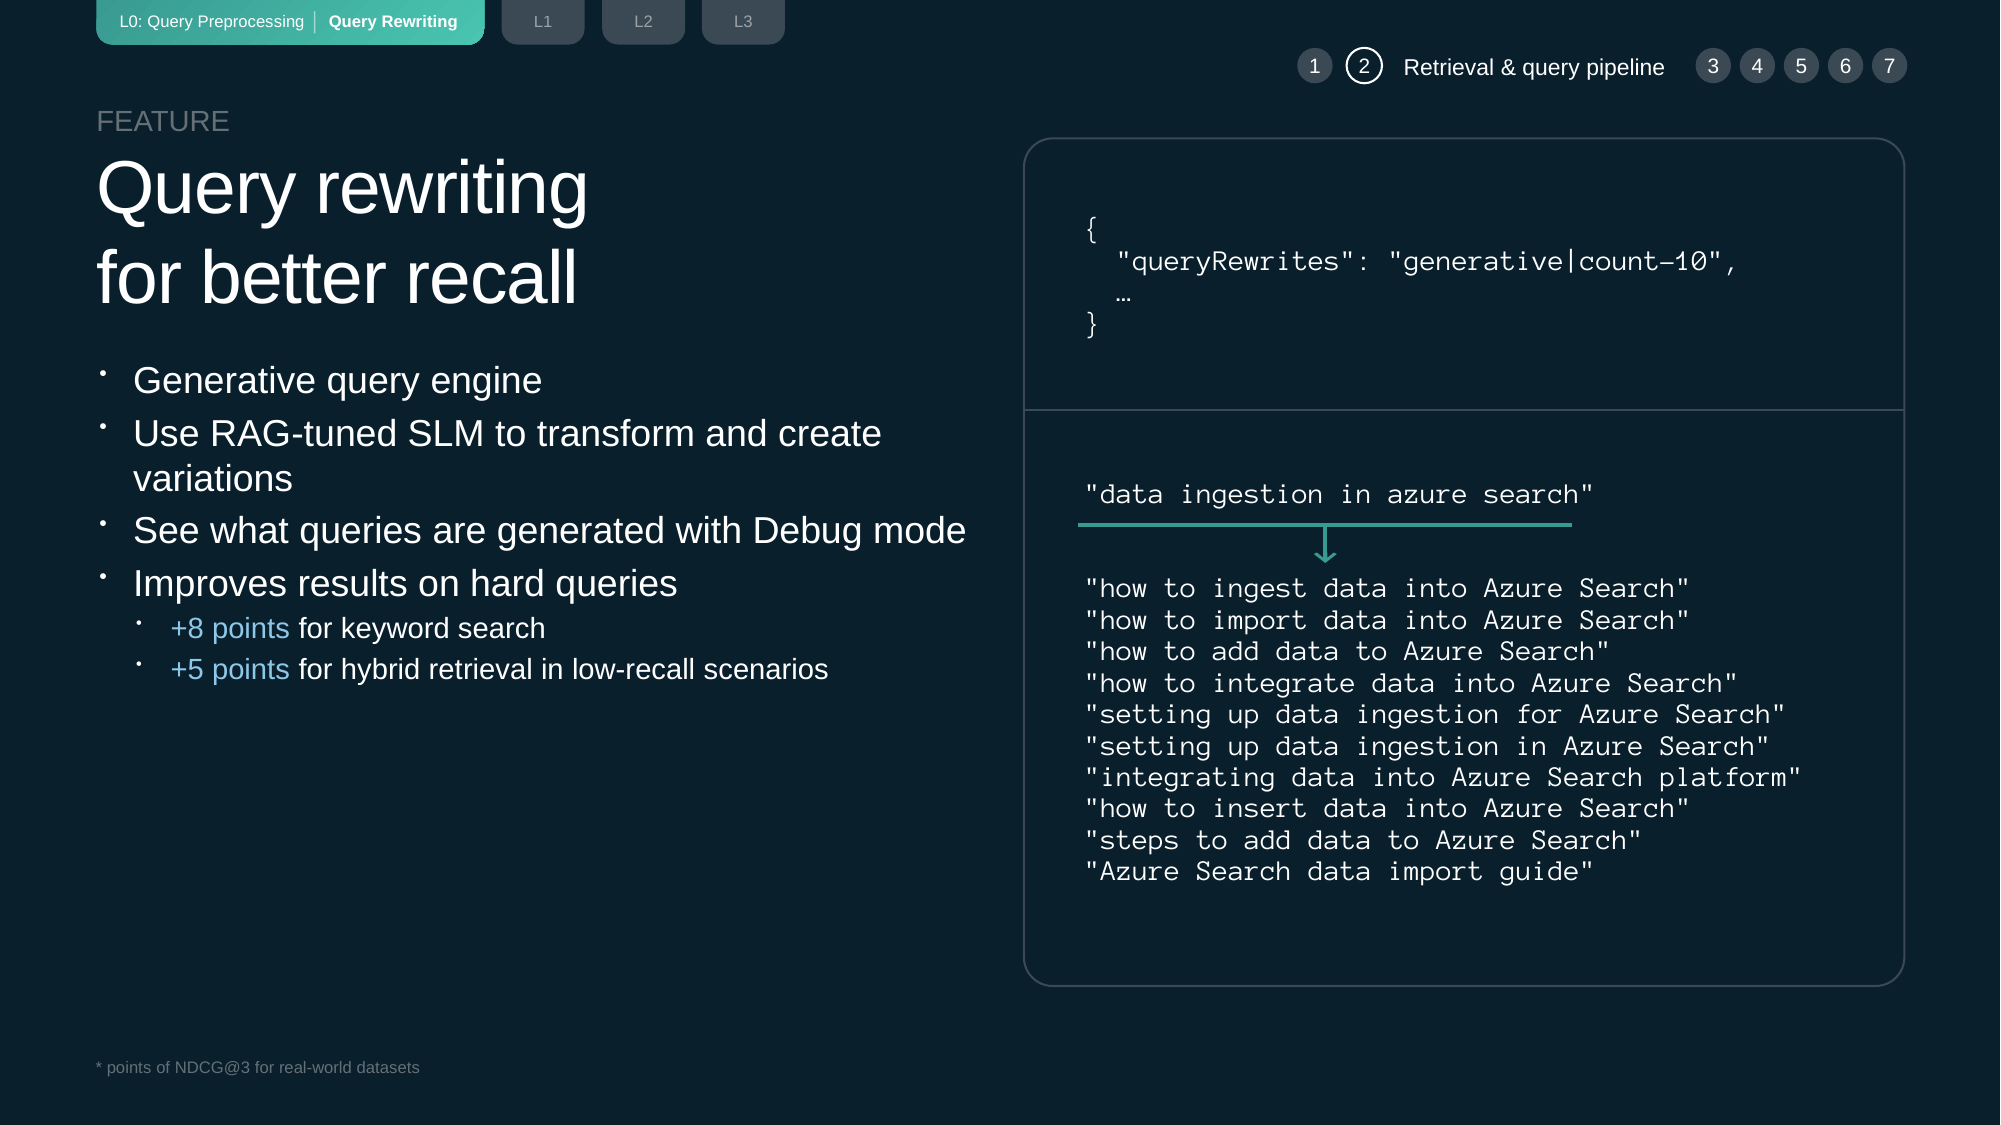

L1

L2

L3

L0: Query Preprocessing
Query Rewriting
1
2
3
4
5
6
7
Retrieval & query pipeline
FEATURE
# Query rewriting for better recall
{
  "queryRewrites": "generative|count-10",
  …
}
Generative query engine
Use RAG-tuned SLM to transform and create variations
See what queries are generated with Debug mode
Improves results on hard queries
+8 points for keyword search
+5 points for hybrid retrieval in low-recall scenarios
"data ingestion in azure search"

"how to ingest data into Azure Search"
"how to import data into Azure Search"
"how to add data to Azure Search"
"how to integrate data into Azure Search"
"setting up data ingestion for Azure Search"
"setting up data ingestion in Azure Search"
"integrating data into Azure Search platform"
"how to insert data into Azure Search"
"steps to add data to Azure Search"
"Azure Search data import guide"
* points of NDCG@3 for real-world datasets